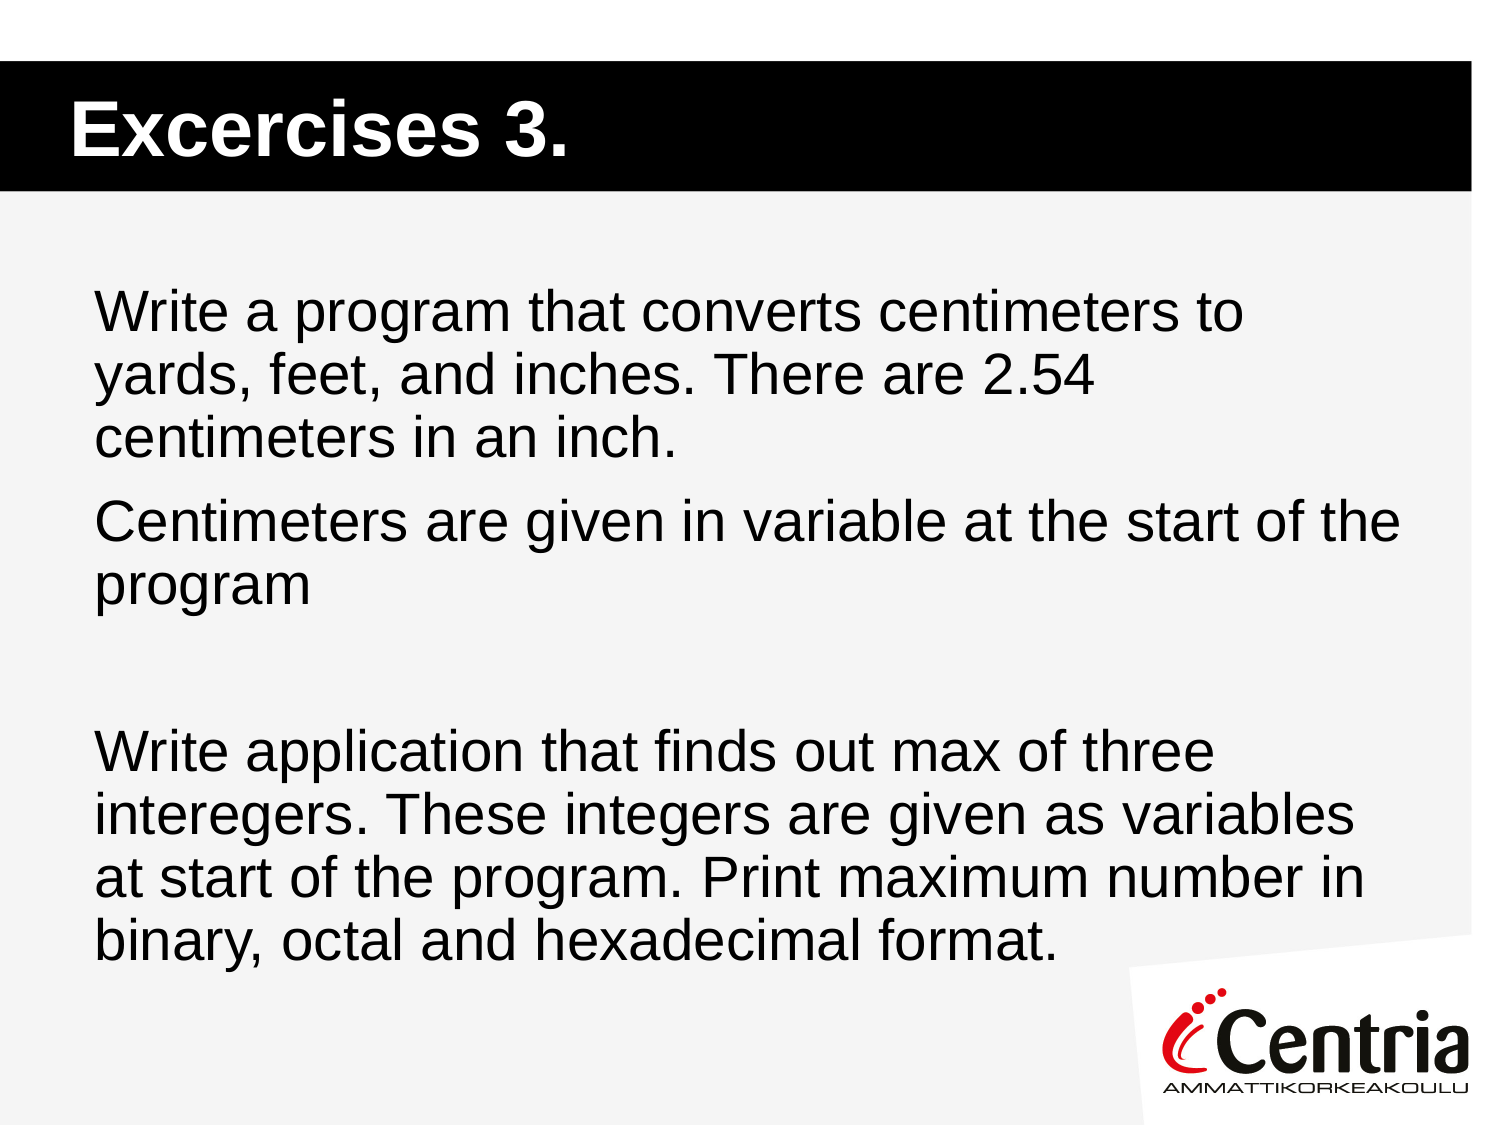

# Excercises 3.
Write a program that converts centimeters to yards, feet, and inches. There are 2.54 centimeters in an inch.
Centimeters are given in variable at the start of the program

Write application that finds out max of three interegers. These integers are given as variables at start of the program. Print maximum number in binary, octal and hexadecimal format.